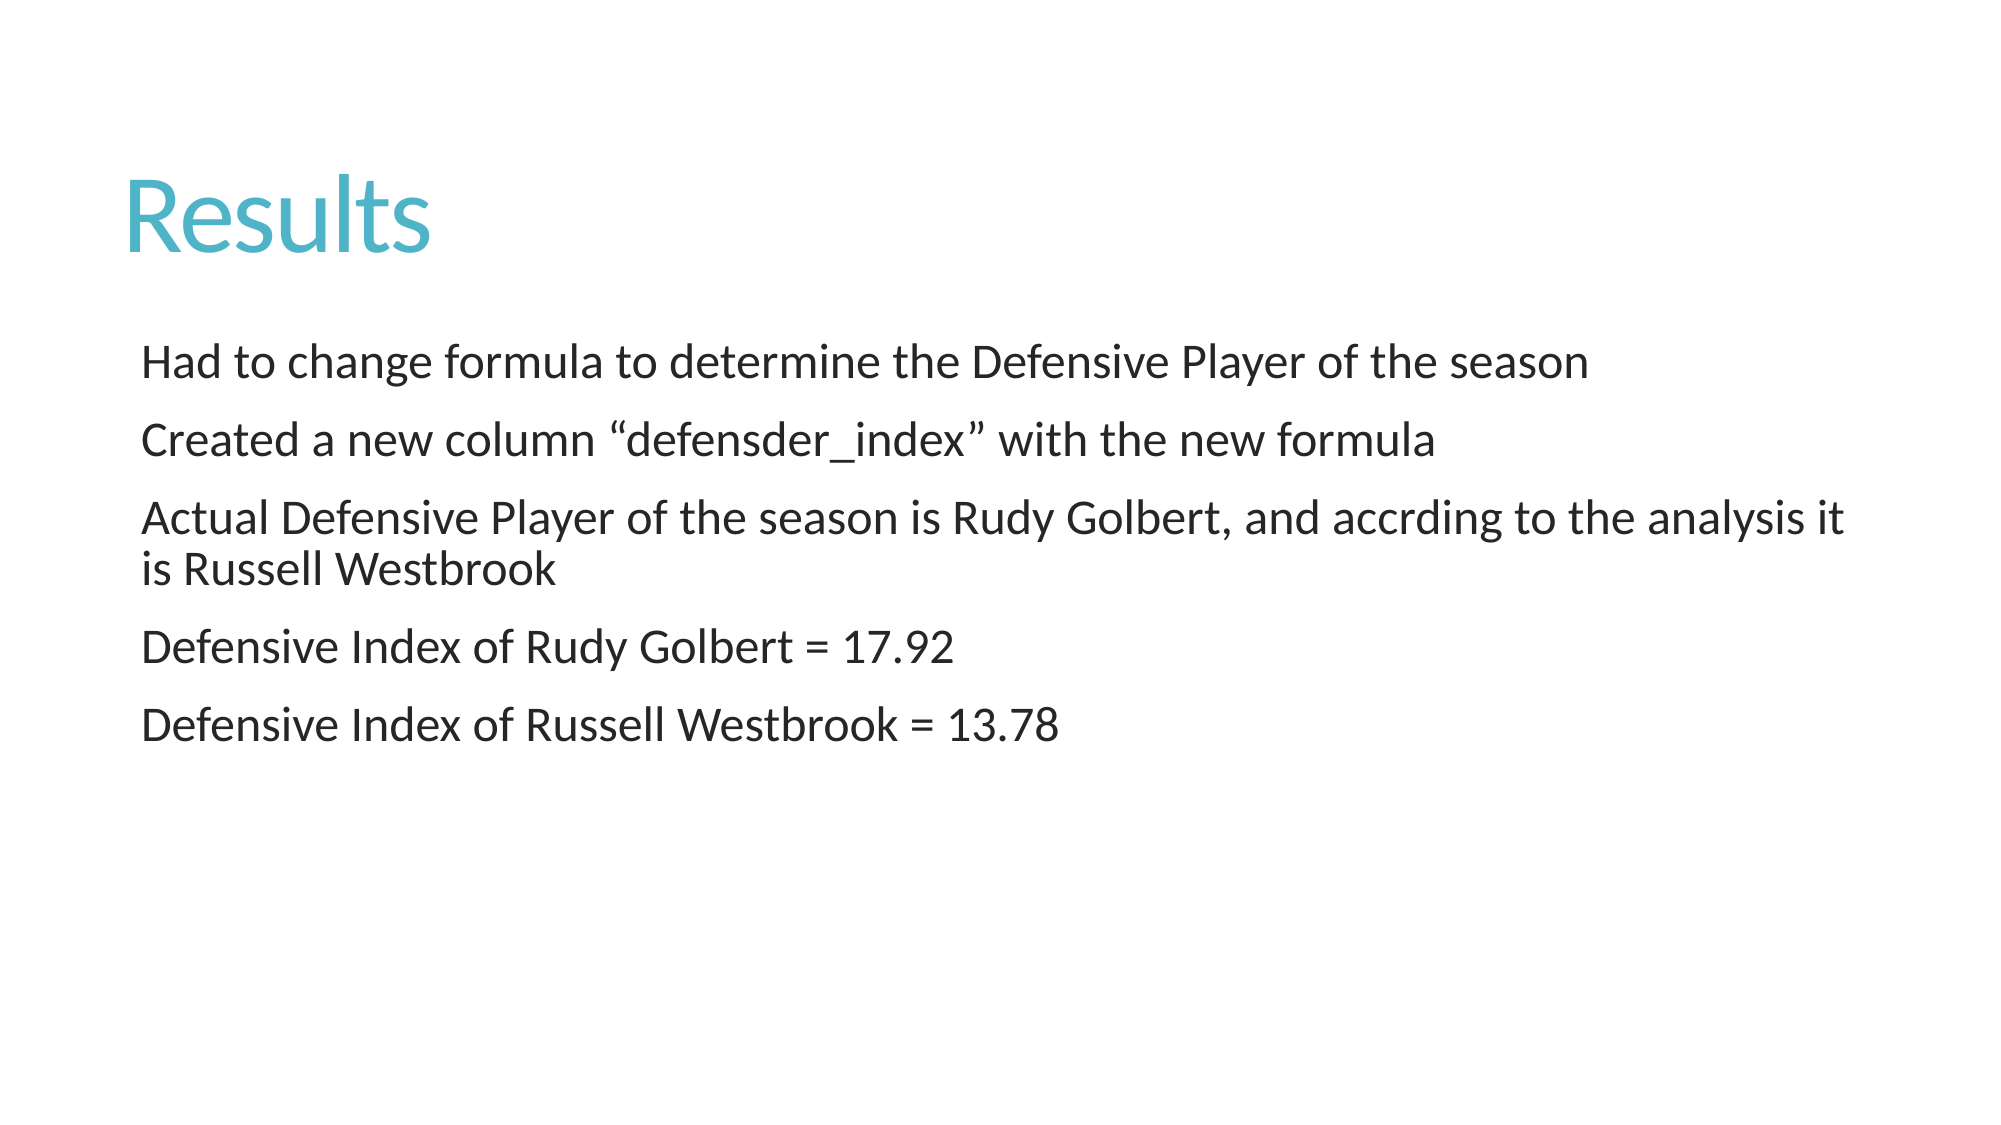

# Results
Had to change formula to determine the Defensive Player of the season
Created a new column “defensder_index” with the new formula
Actual Defensive Player of the season is Rudy Golbert, and accrding to the analysis it is Russell Westbrook
Defensive Index of Rudy Golbert = 17.92
Defensive Index of Russell Westbrook = 13.78